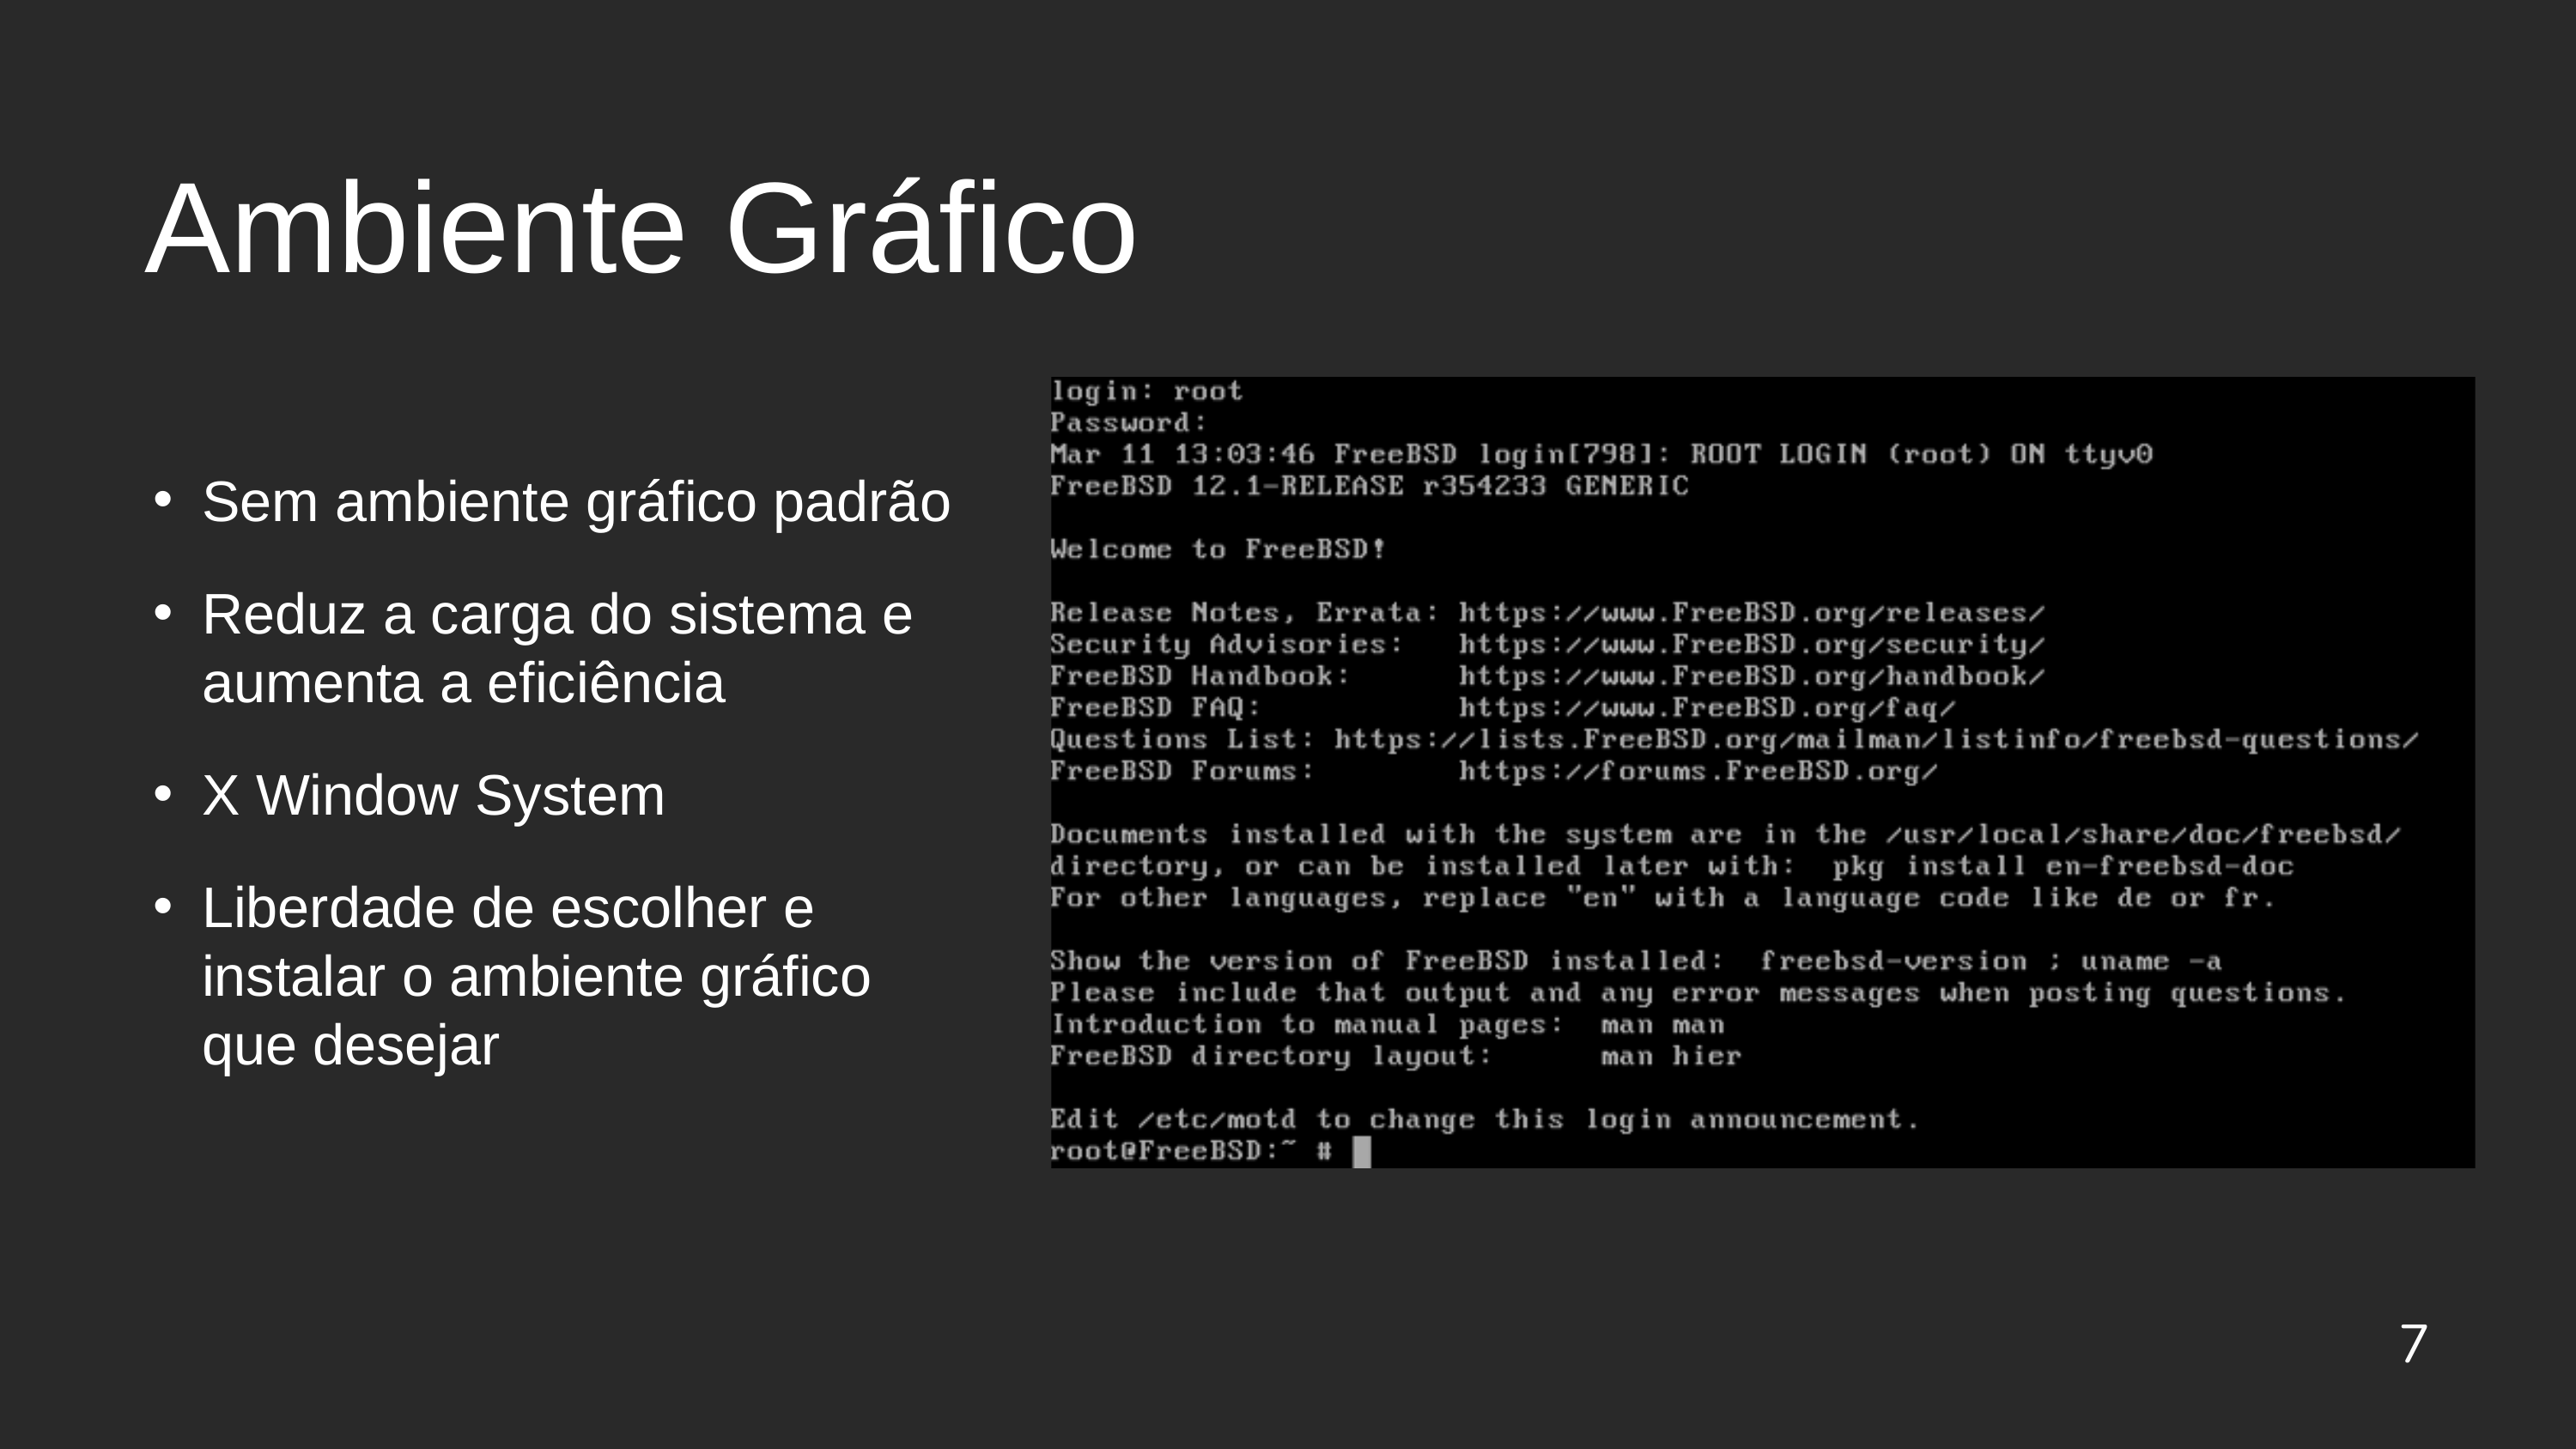

Ambiente Gráfico

Sem ambiente gráfico padrão
Reduz a carga do sistema e aumenta a eficiência
X Window System
Liberdade de escolher e instalar o ambiente gráfico que desejar
7